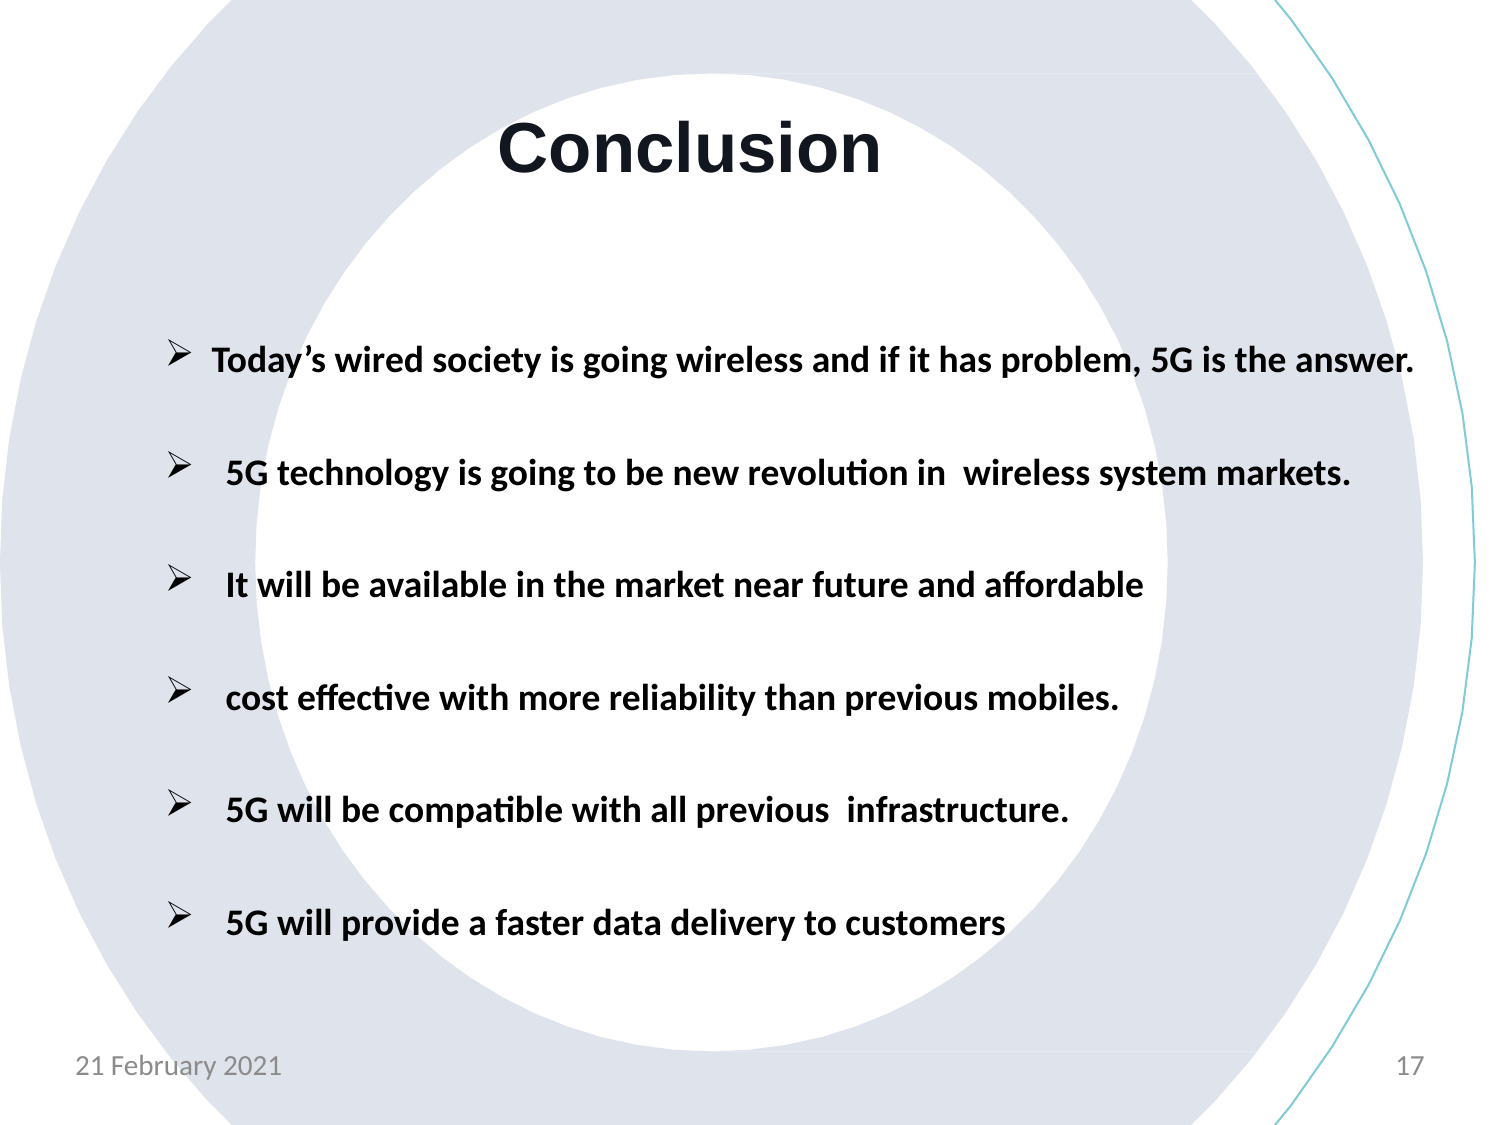

# Conclusion
Today’s wired society is going wireless and if it has problem, 5G is the answer.
   5G technology is going to be new revolution in  wireless system markets.
   It will be available in the market near future and affordable
   cost effective with more reliability than previous mobiles.
   5G will be compatible with all previous  infrastructure.
   5G will provide a faster data delivery to customers
21 February 2021
17